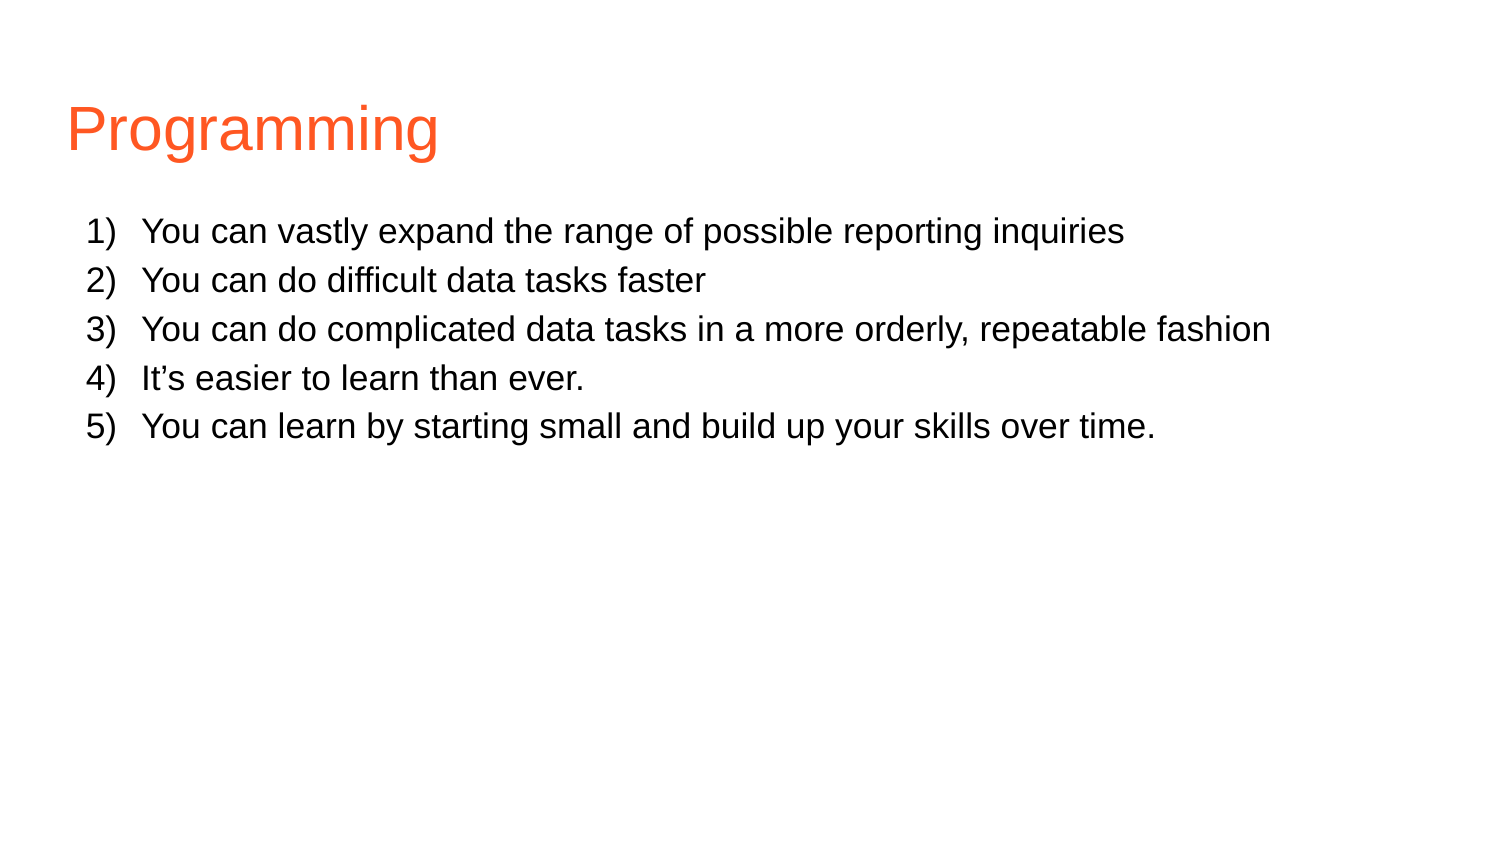

# Programming
You can vastly expand the range of possible reporting inquiries
You can do difficult data tasks faster
You can do complicated data tasks in a more orderly, repeatable fashion
It’s easier to learn than ever.
You can learn by starting small and build up your skills over time.